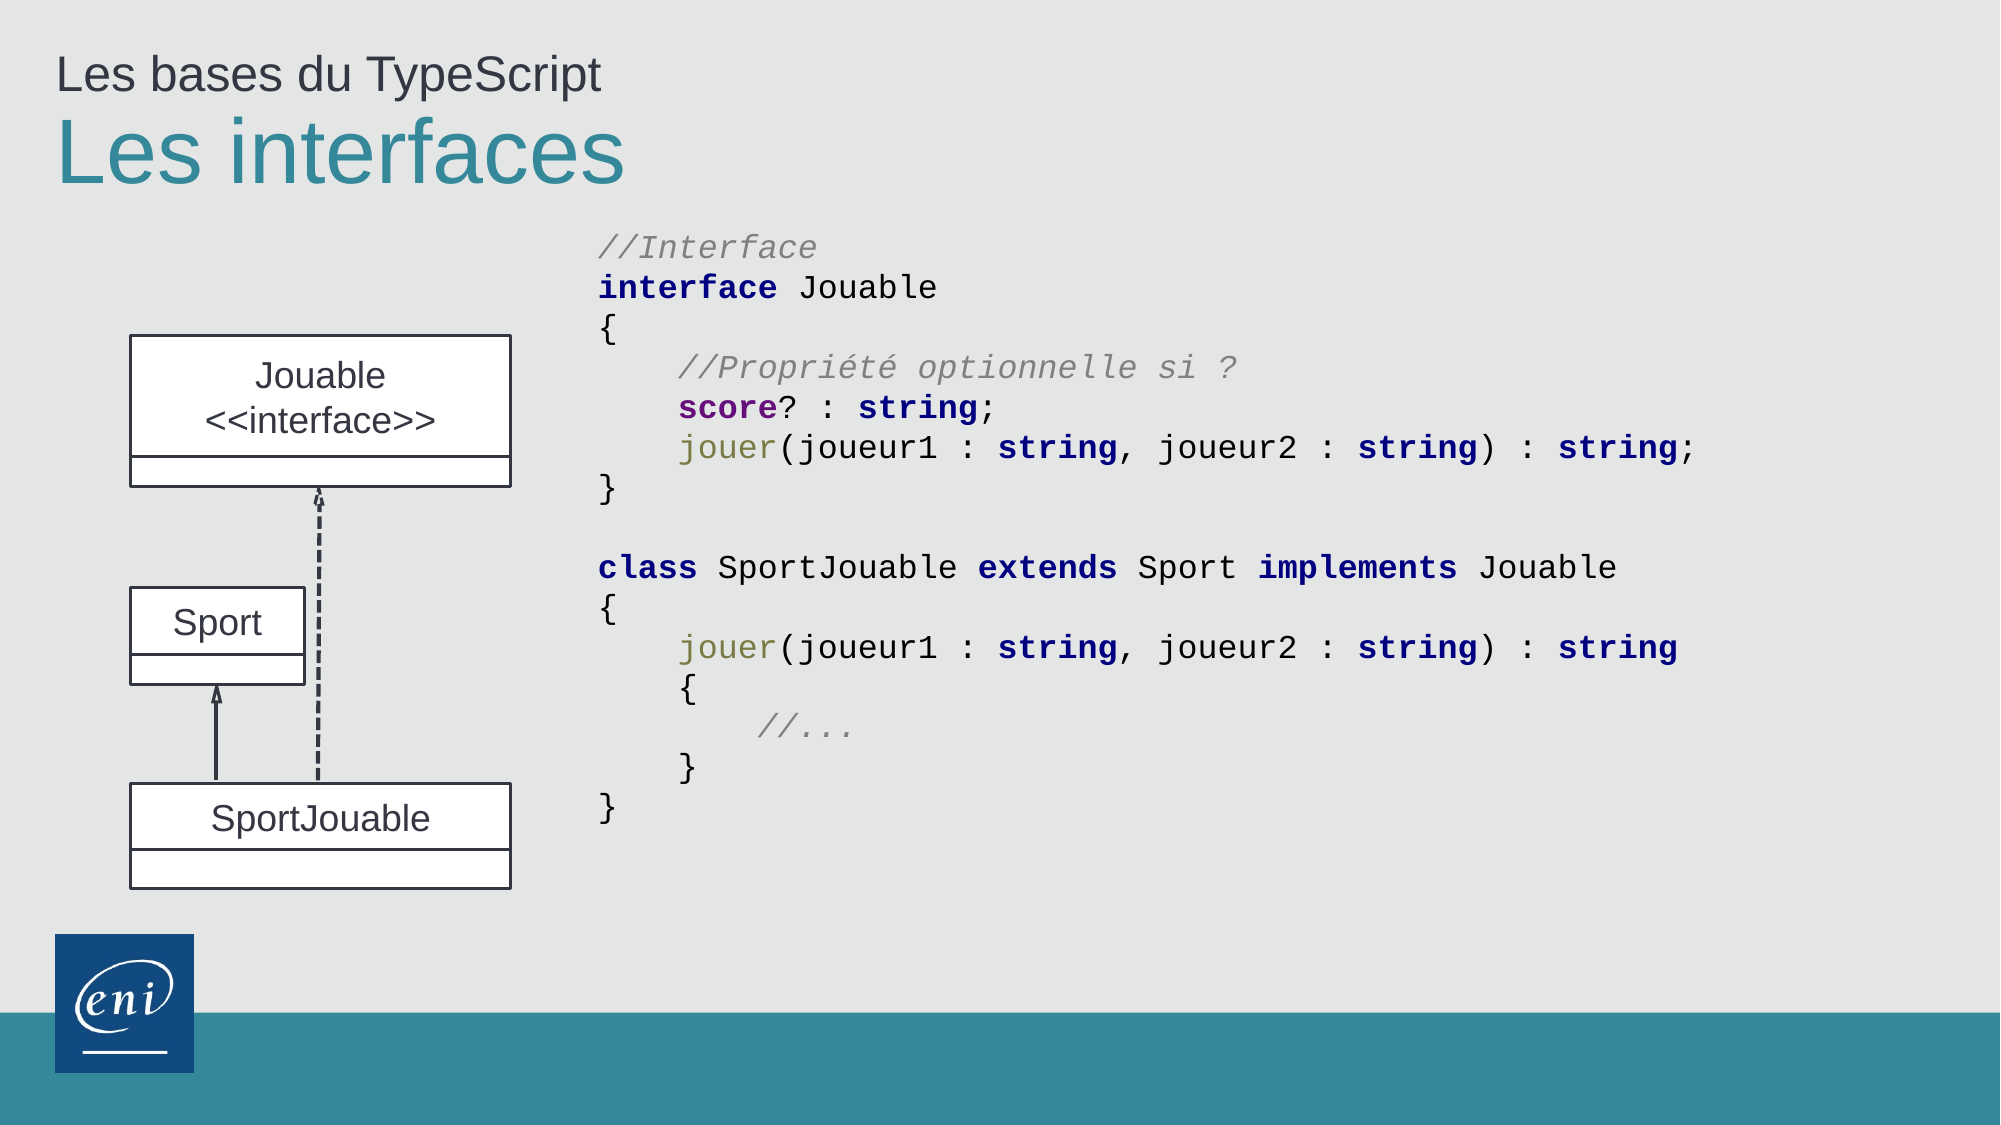

Les bases du TypeScript
# Les interfaces
//Interface
interface Jouable
{
    //Propriété optionnelle si ?
    score? : string;
    jouer(joueur1 : string, joueur2 : string) : string;
}
class SportJouable extends Sport implements Jouable
{
    jouer(joueur1 : string, joueur2 : string) : string
    {
        //...
    }
}
Jouable
<<interface>>

Sport

SportJouable